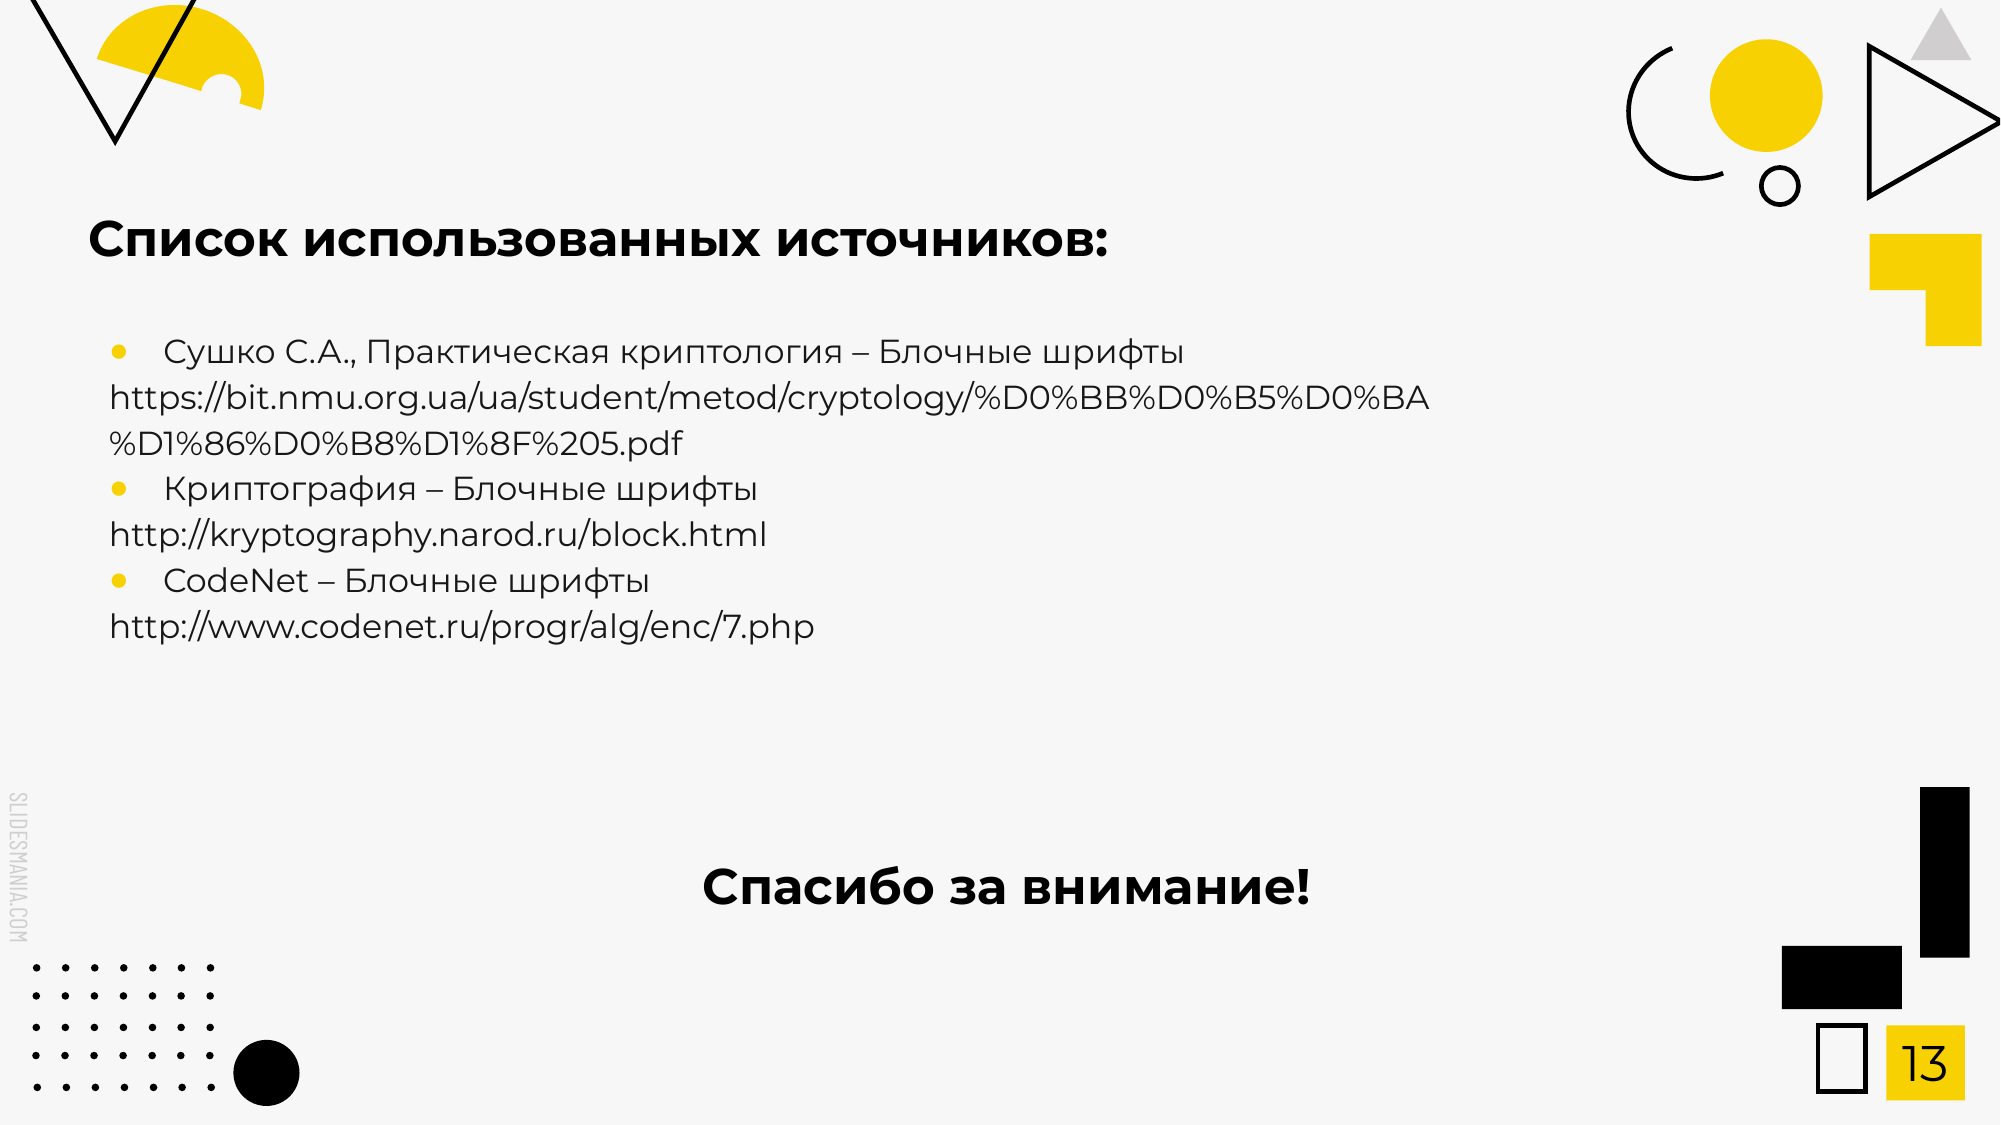

# Список использованных источников:
Сушко С.А., Практическая криптология – Блочные шрифты
https://bit.nmu.org.ua/ua/student/metod/cryptology/%D0%BB%D0%B5%D0%BA%D1%86%D0%B8%D1%8F%205.pdf
Криптография – Блочные шрифты
http://kryptography.narod.ru/block.html
CodeNet – Блочные шрифты
http://www.codenet.ru/progr/alg/enc/7.php

Спасибо за внимание!
13